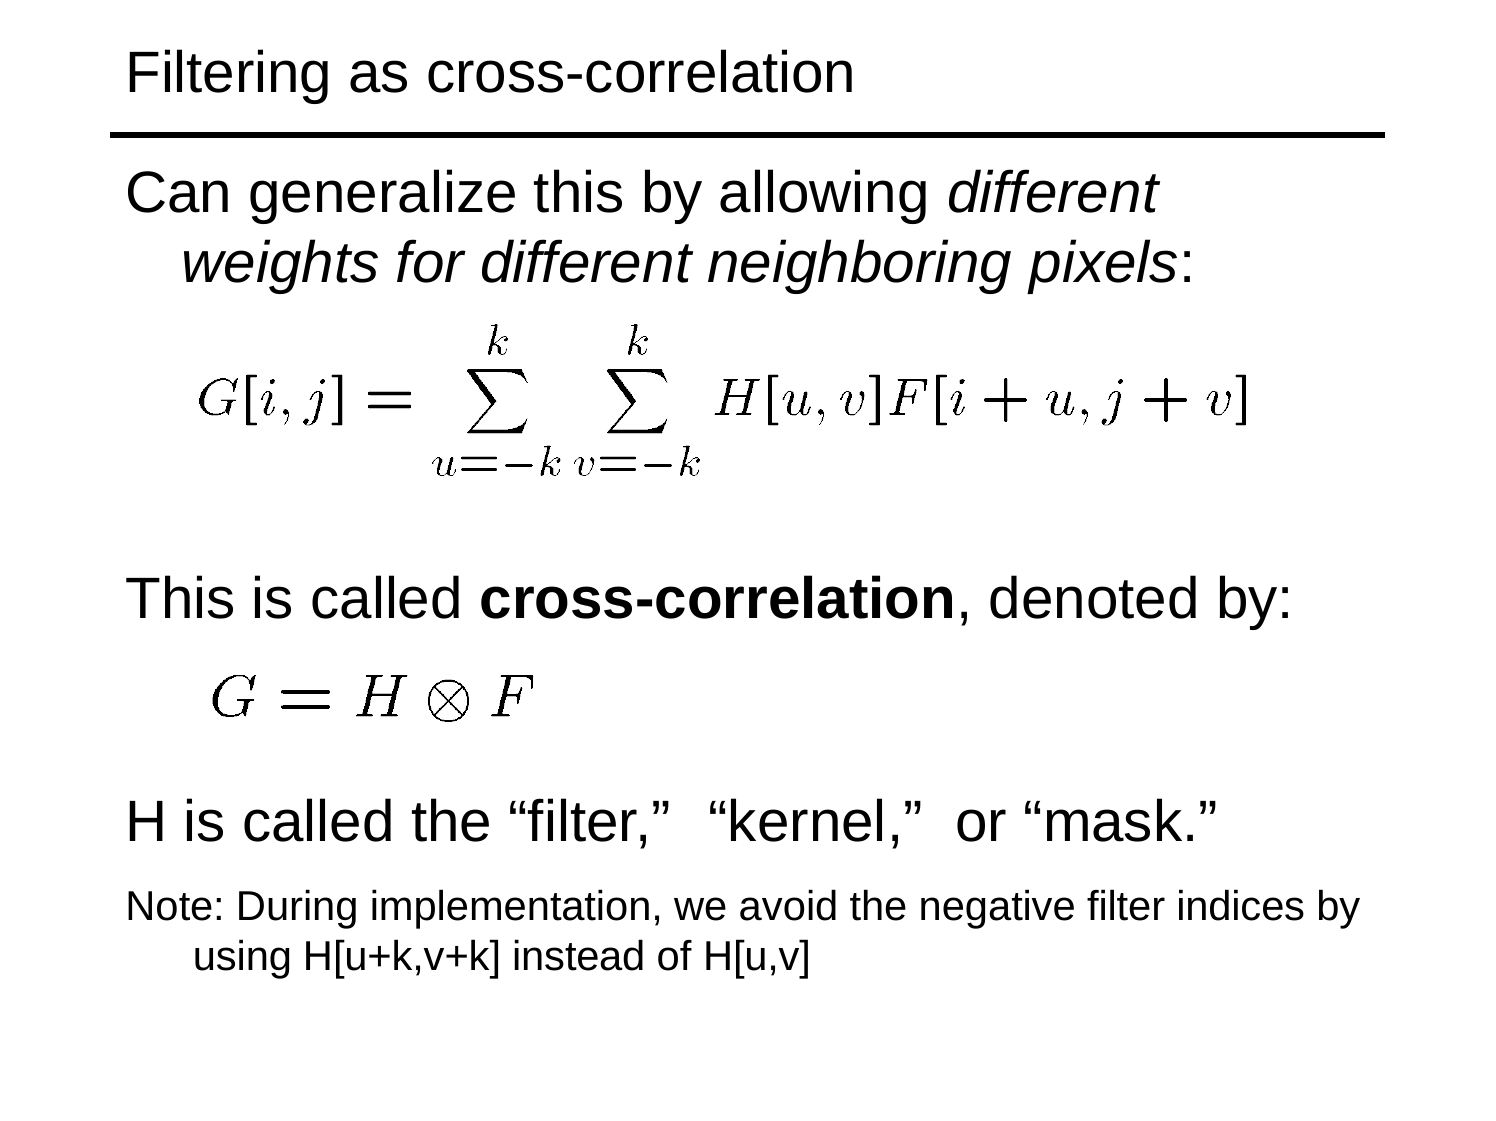

# Filtering as cross-correlation
Can generalize this by allowing different  weights for different neighboring pixels:

This is called cross-correlation, denoted by:

H is called the “filter,”	“kernel,”	or “mask.”
Note: During implementation, we avoid the negative filter indices by  using H[u+k,v+k] instead of H[u,v]